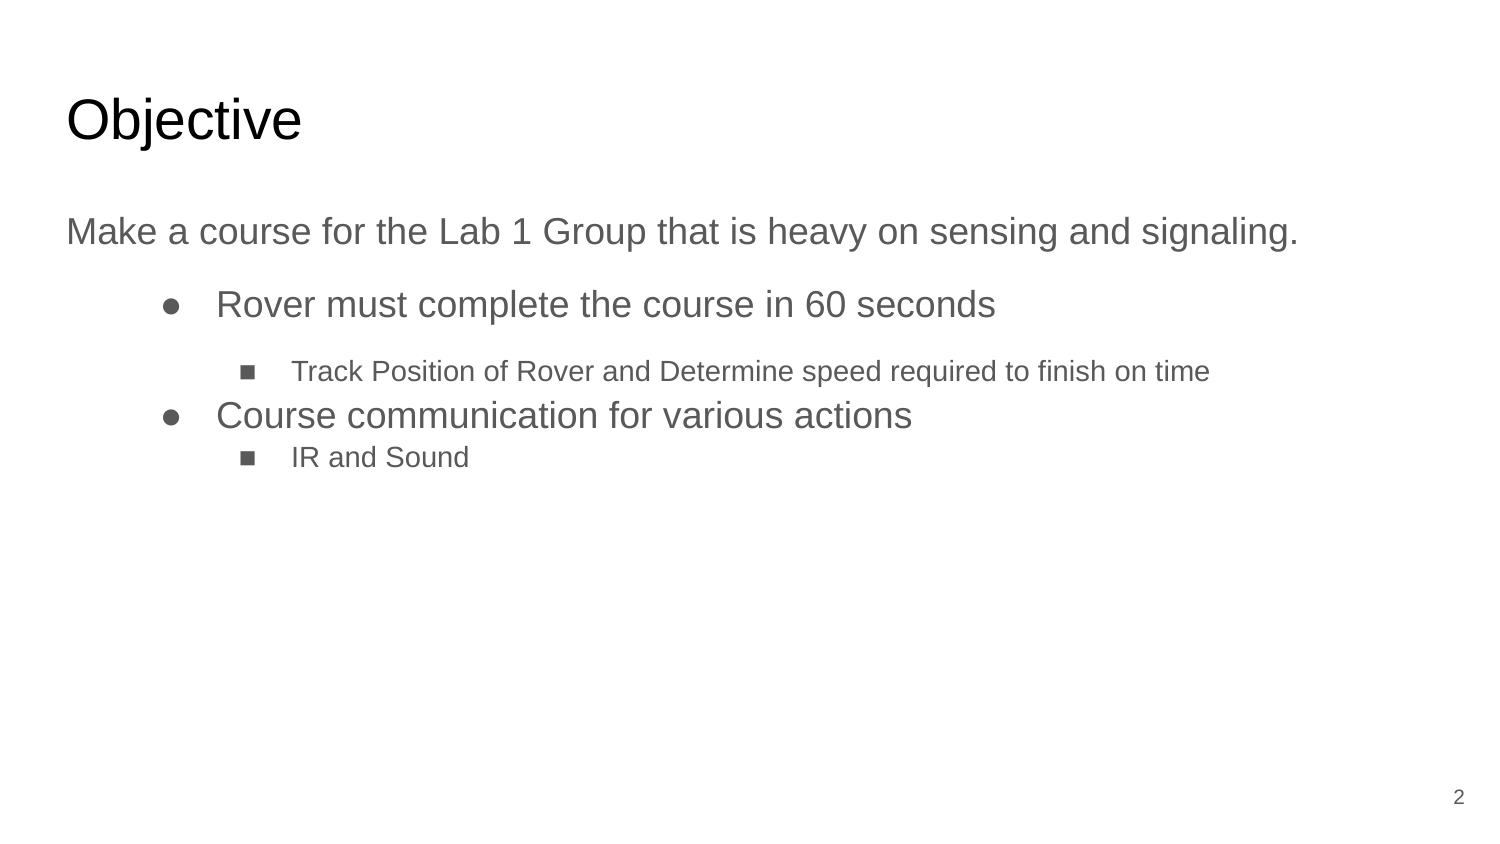

# Objective
Make a course for the Lab 1 Group that is heavy on sensing and signaling.
Rover must complete the course in 60 seconds
Track Position of Rover and Determine speed required to finish on time
Course communication for various actions
IR and Sound
2